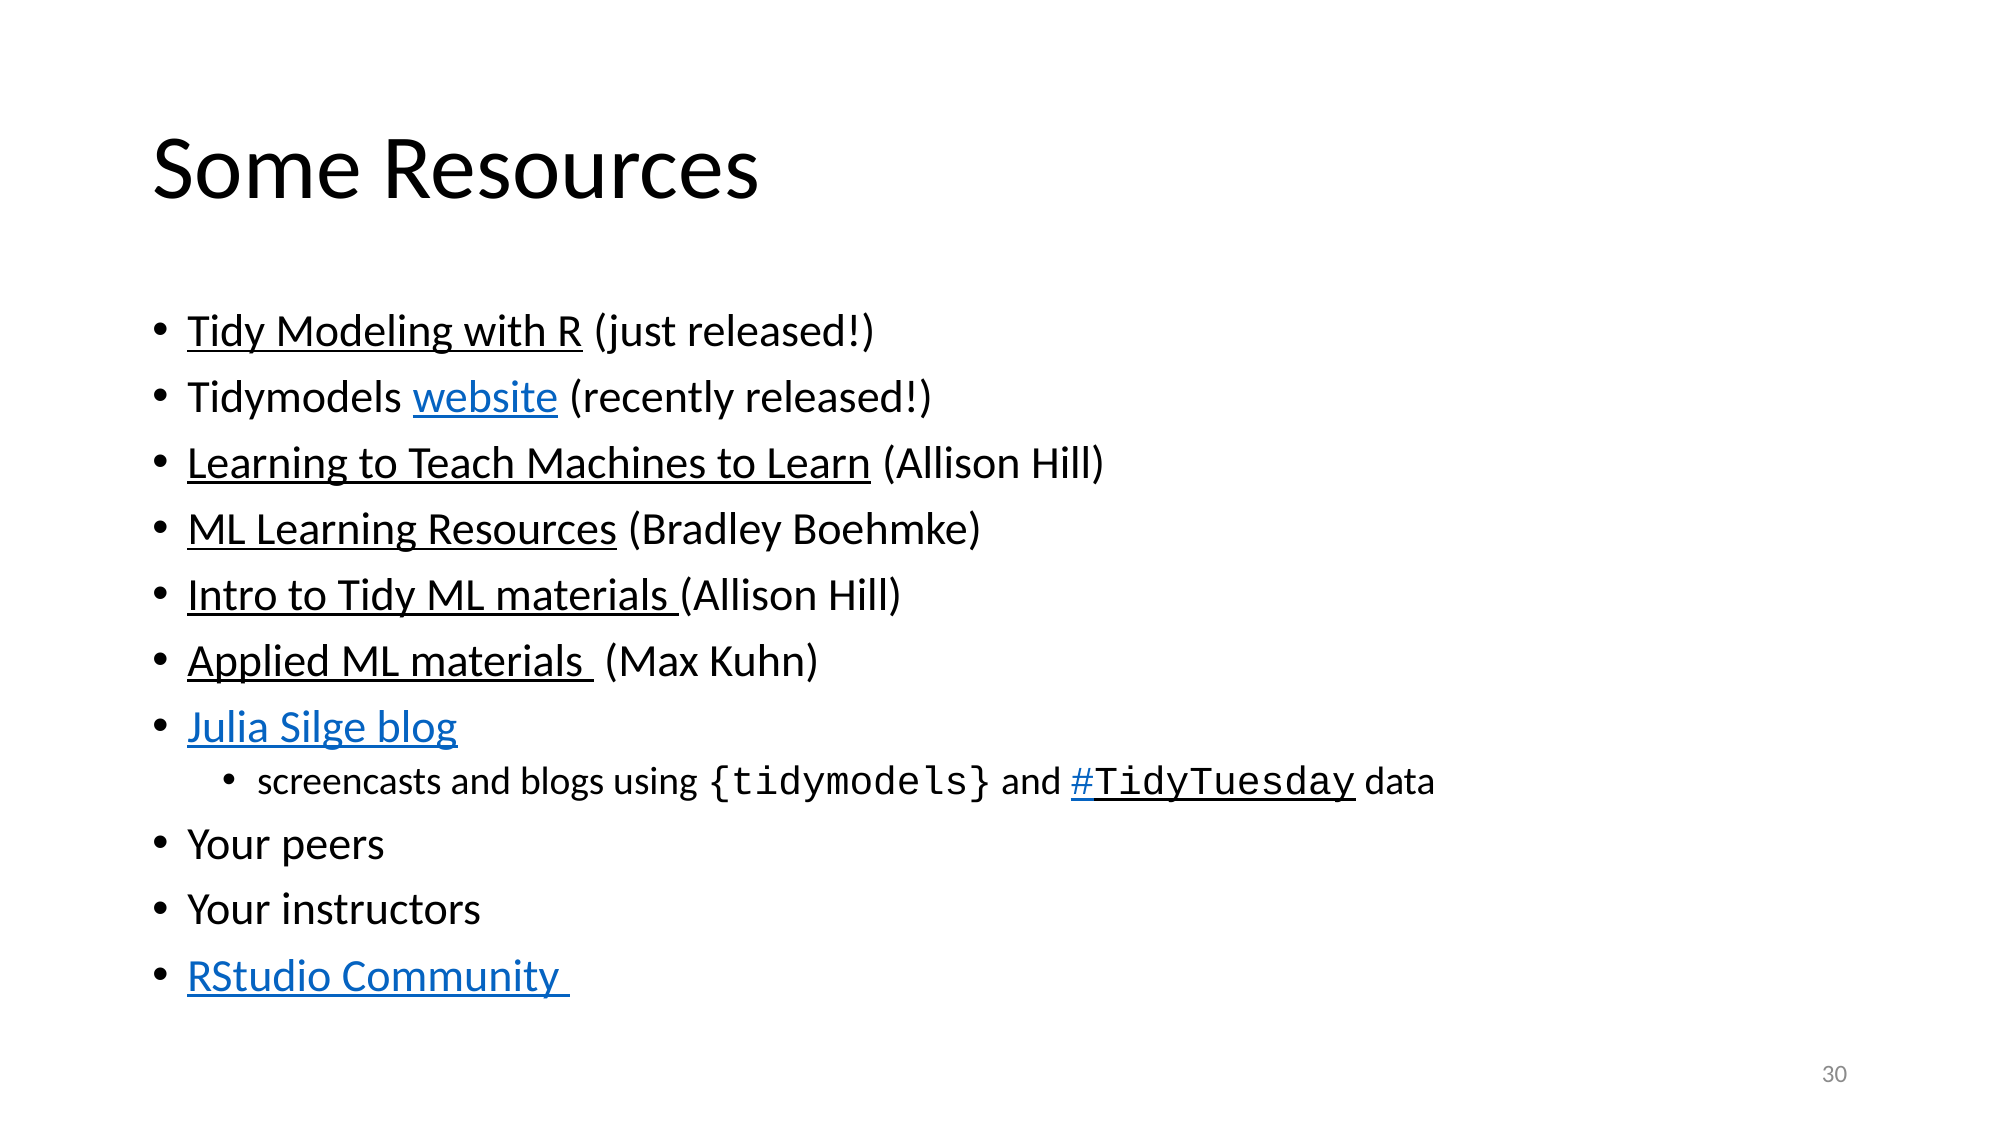

# Some Resources
Tidy Modeling with R (just released!)
Tidymodels website (recently released!)
Learning to Teach Machines to Learn (Allison Hill)
ML Learning Resources (Bradley Boehmke)
Intro to Tidy ML materials (Allison Hill)
Applied ML materials  (Max Kuhn)
Julia Silge blog
screencasts and blogs using {tidymodels} and #TidyTuesday data
Your peers
Your instructors
RStudio Community

30